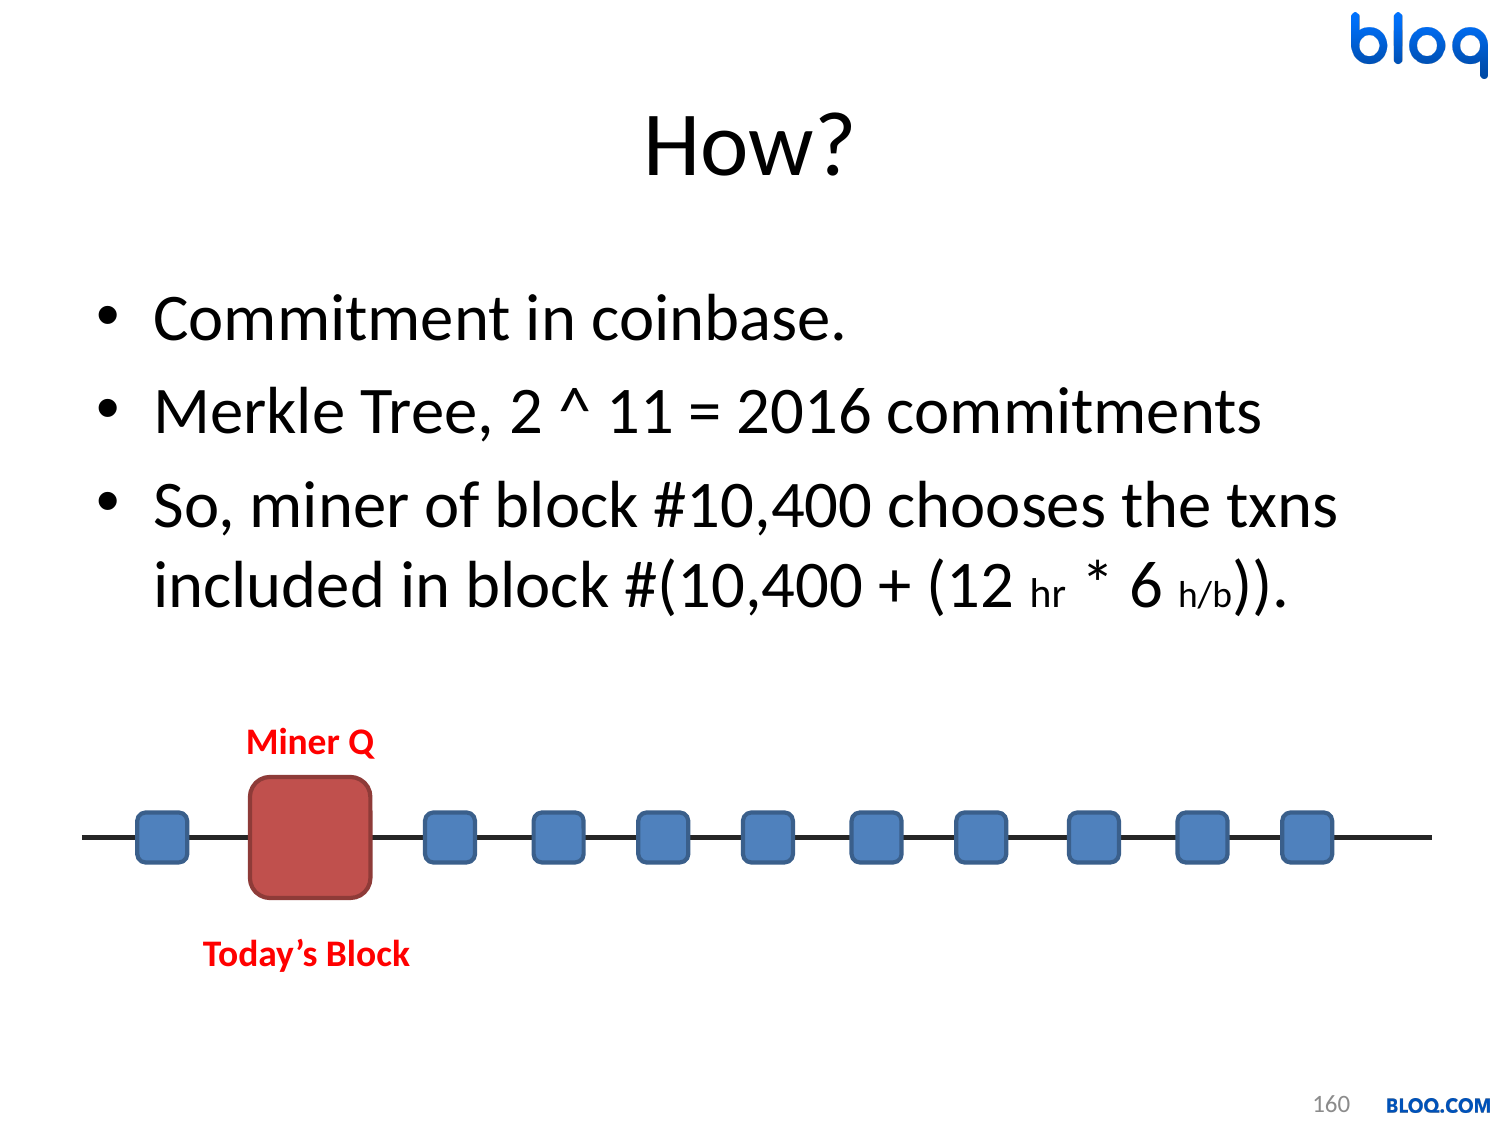

# How?
Commitment in coinbase.
Merkle Tree, 2 ^ 11 = 2016 commitments
So, miner of block #10,400 chooses the txns included in block #(10,400 + (12 hr * 6 h/b)).

Miner Q

Today’s Block
160